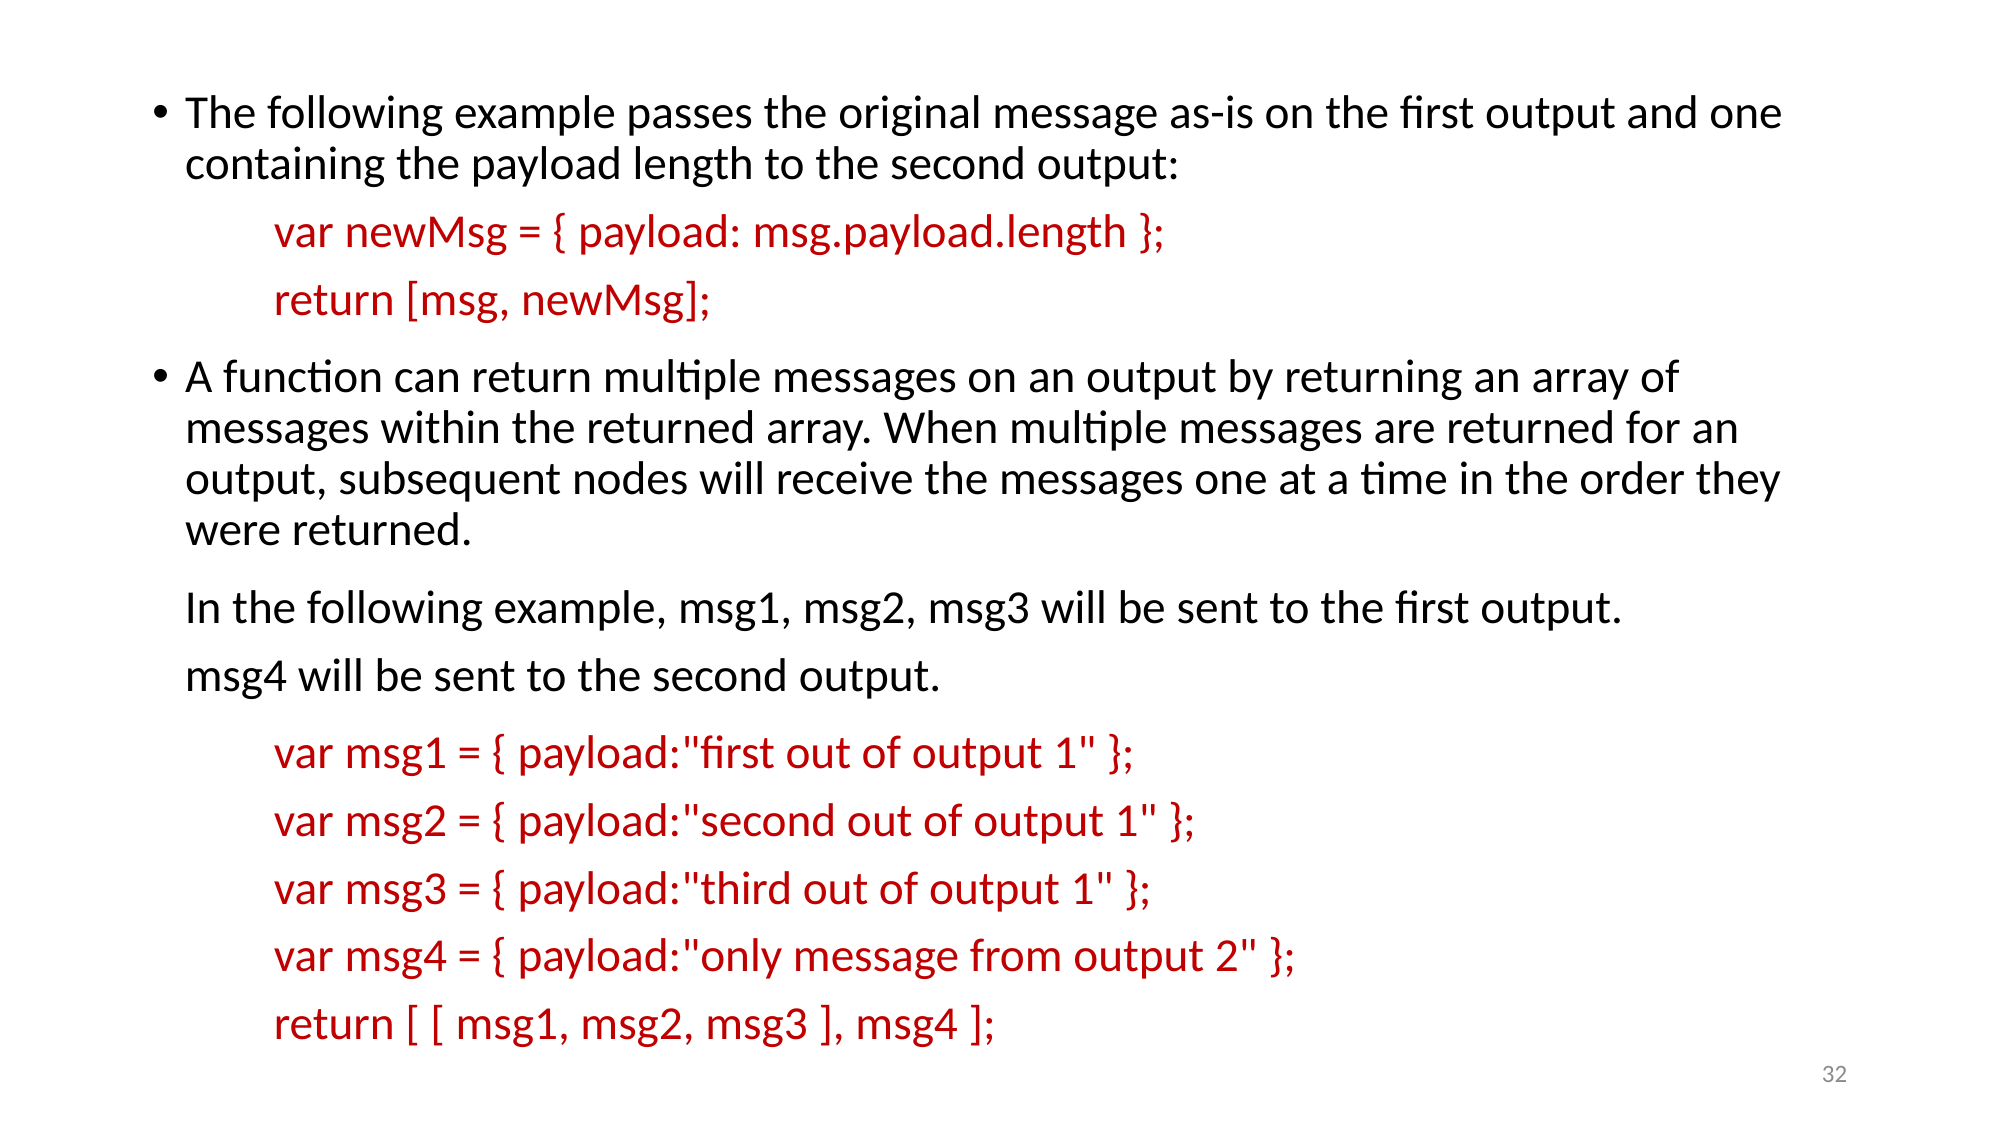

The following example passes the original message as-is on the first output and one containing the payload length to the second output:
	var newMsg = { payload: msg.payload.length };
	return [msg, newMsg];
A function can return multiple messages on an output by returning an array of messages within the returned array. When multiple messages are returned for an output, subsequent nodes will receive the messages one at a time in the order they were returned.
   In the following example, msg1, msg2, msg3 will be sent to the first output.
   msg4 will be sent to the second output.
	var msg1 = { payload:"first out of output 1" };
	var msg2 = { payload:"second out of output 1" };
	var msg3 = { payload:"third out of output 1" };
	var msg4 = { payload:"only message from output 2" };
	return [ [ msg1, msg2, msg3 ], msg4 ];
32